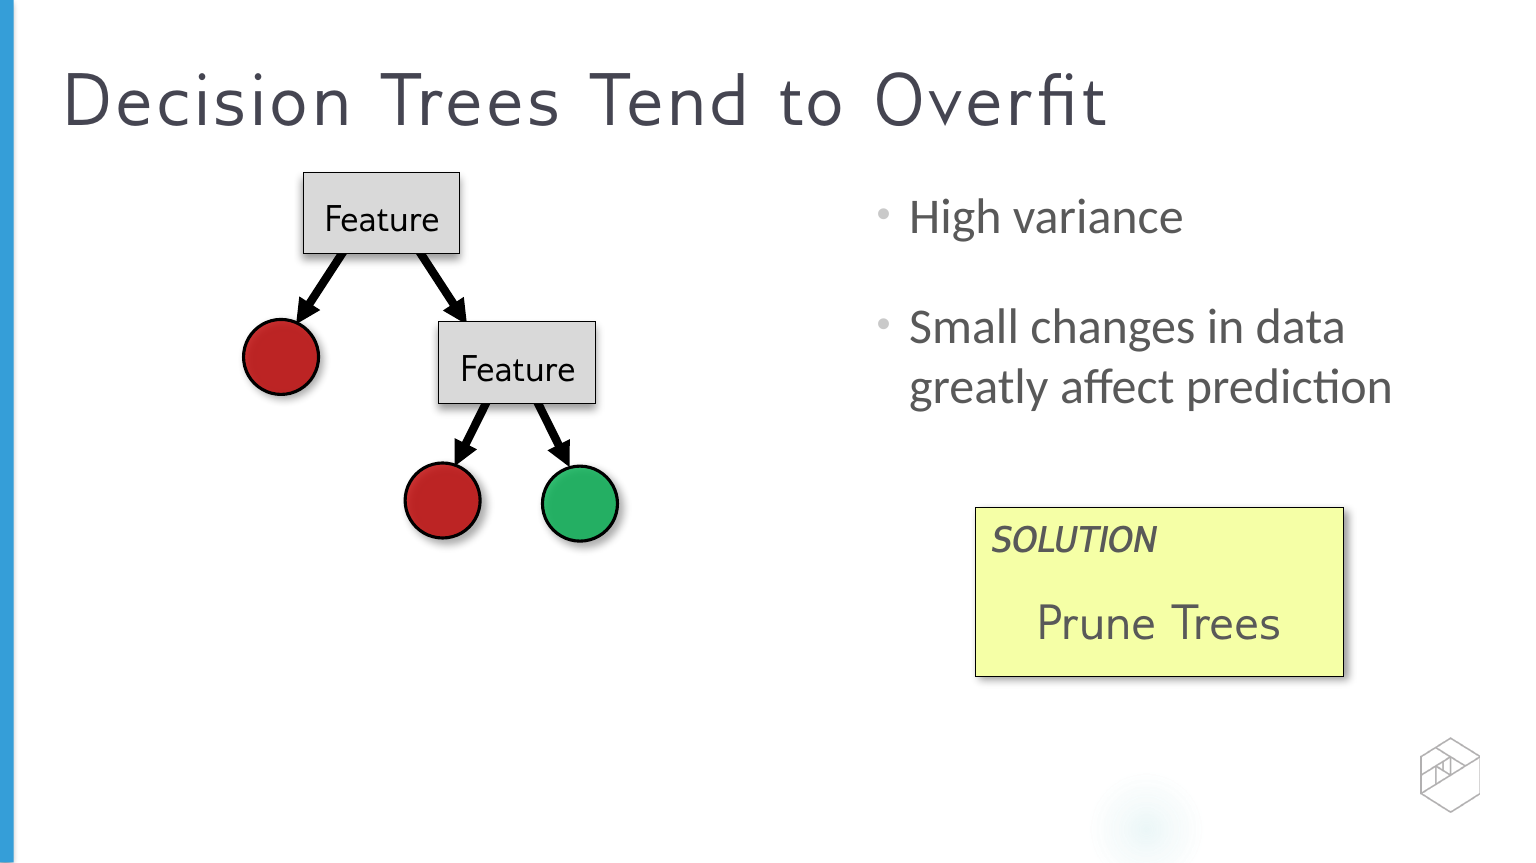

# Decision Trees Tend to Overfit
Feature
High variance
Small changes in data greatly affect prediction

Feature

SOLUTION

Prune Trees